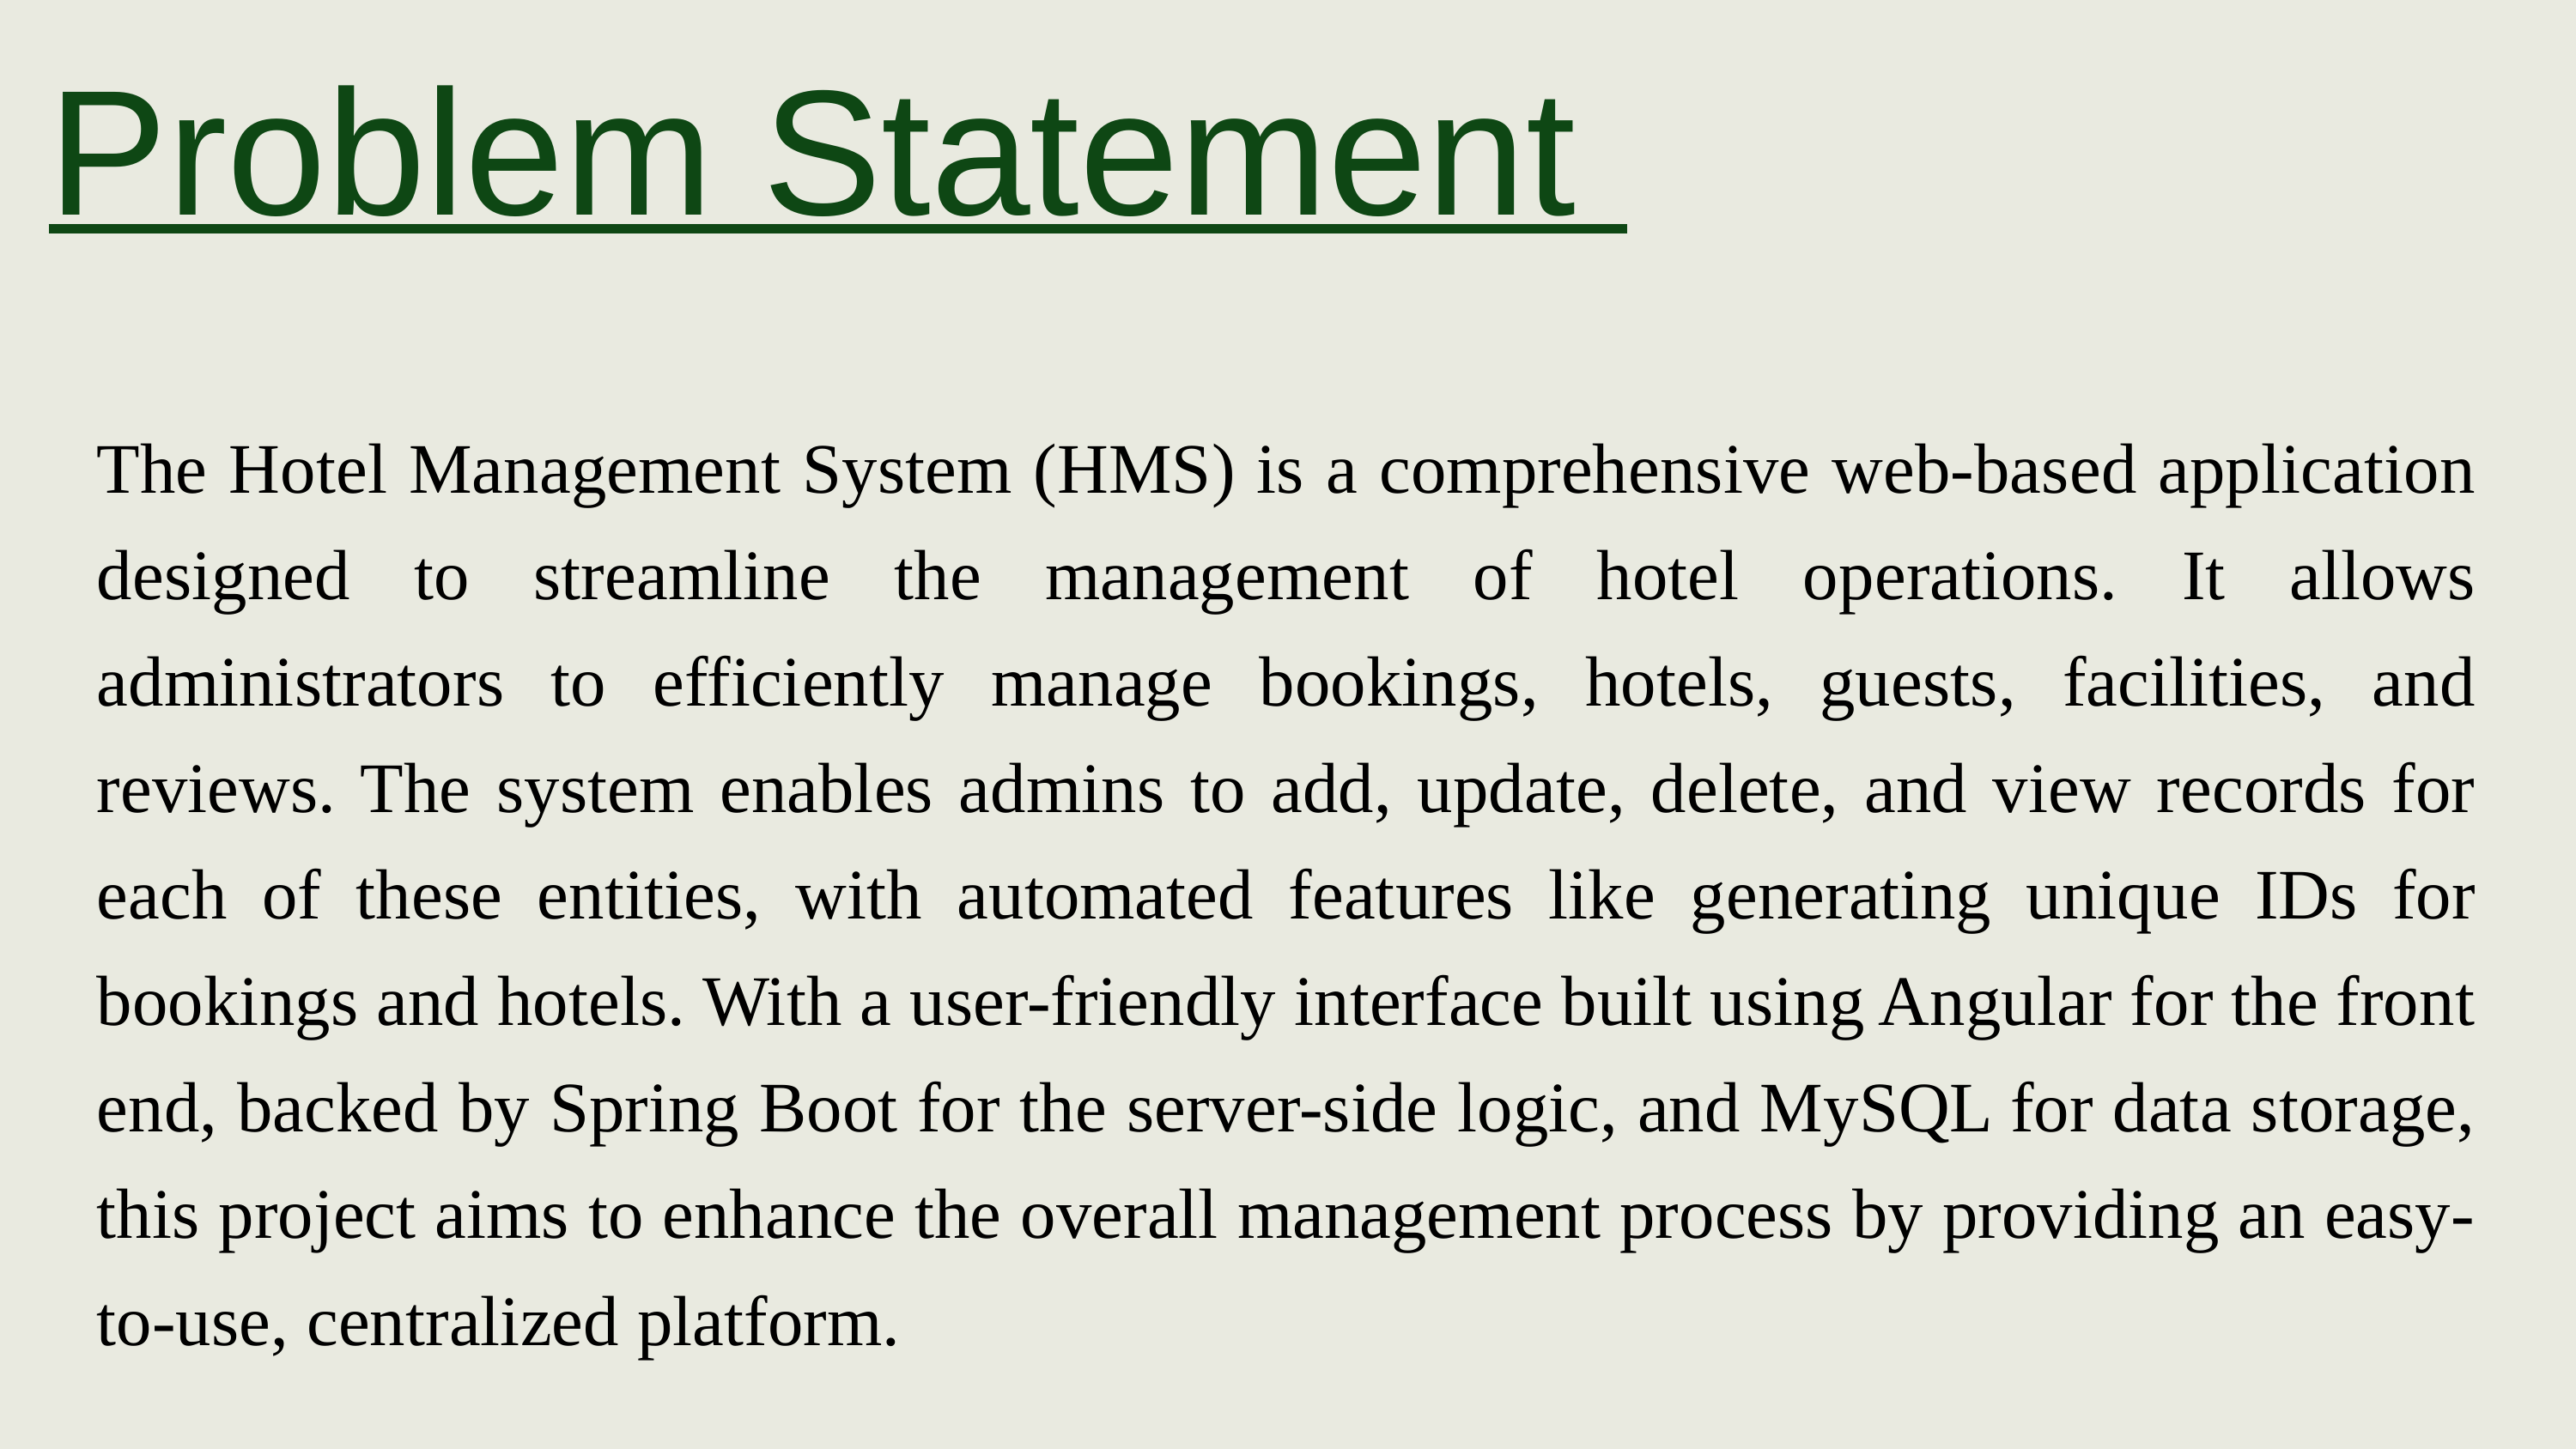

Problem Statement
The Hotel Management System (HMS) is a comprehensive web-based application designed to streamline the management of hotel operations. It allows administrators to efficiently manage bookings, hotels, guests, facilities, and reviews. The system enables admins to add, update, delete, and view records for each of these entities, with automated features like generating unique IDs for bookings and hotels. With a user-friendly interface built using Angular for the front end, backed by Spring Boot for the server-side logic, and MySQL for data storage, this project aims to enhance the overall management process by providing an easy-to-use, centralized platform.